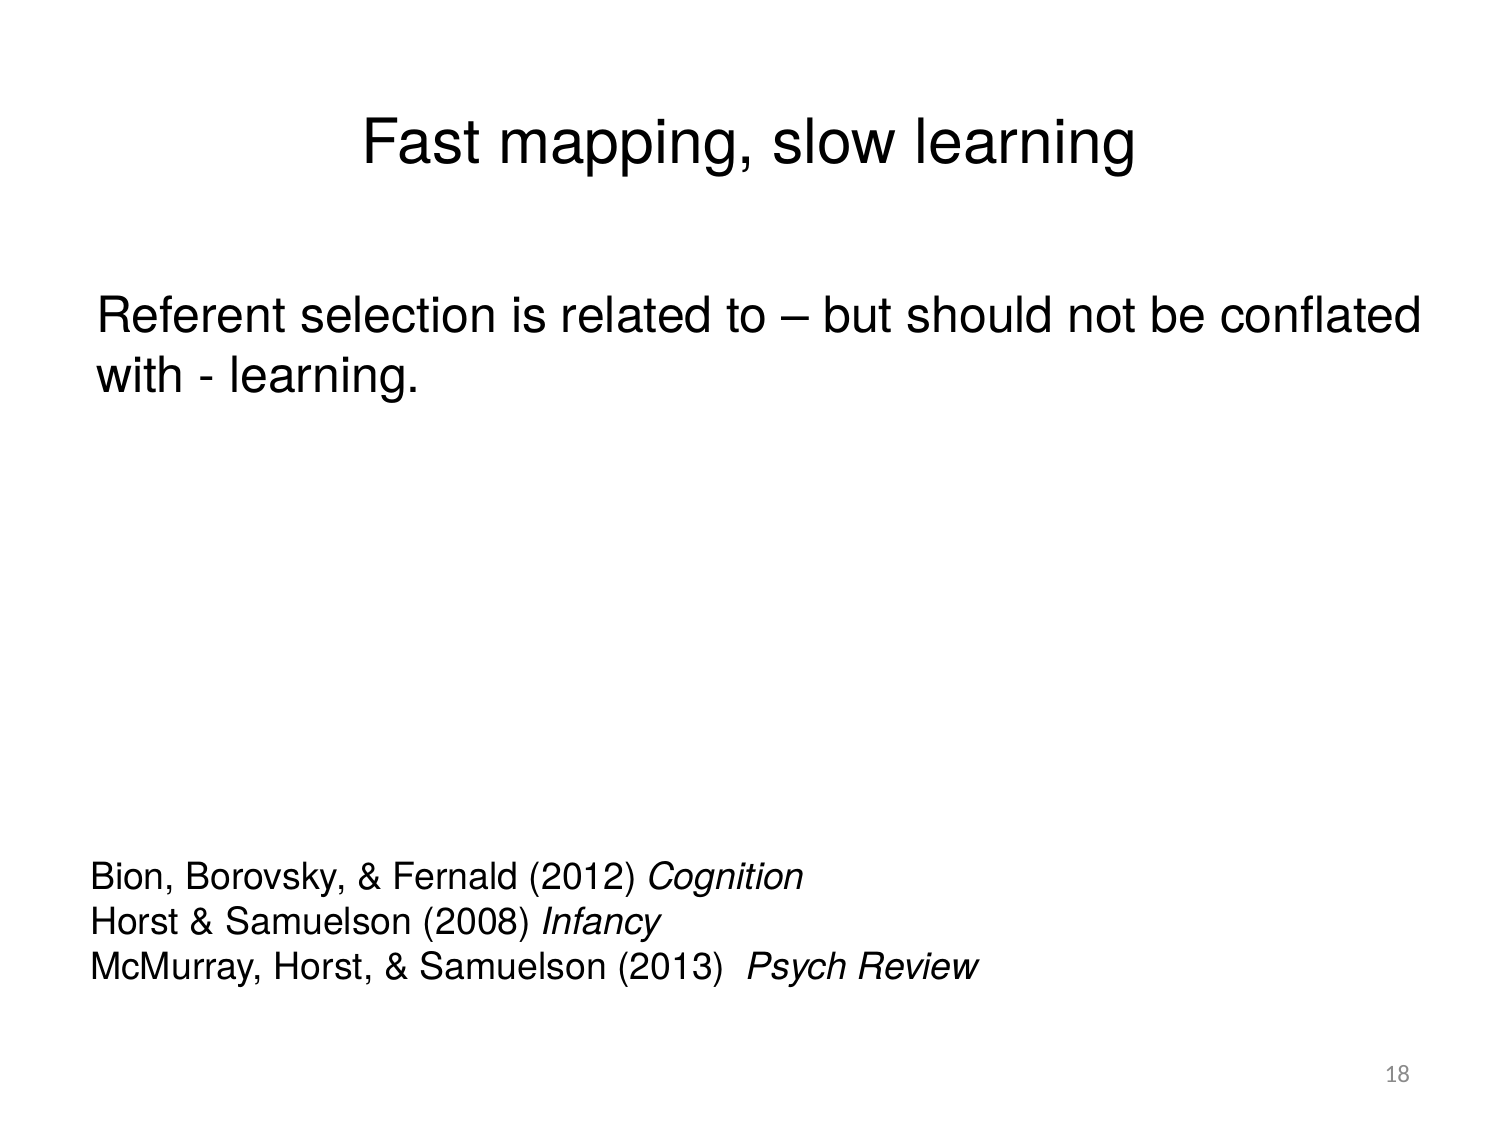

# Fast mapping, slow learning

	Referent selection is related to – but should not be conflated with - learning.

Bion, Borovsky, & Fernald (2012) Cognition
Horst & Samuelson (2008) Infancy
McMurray, Horst, & Samuelson (2013)  Psych Review

18